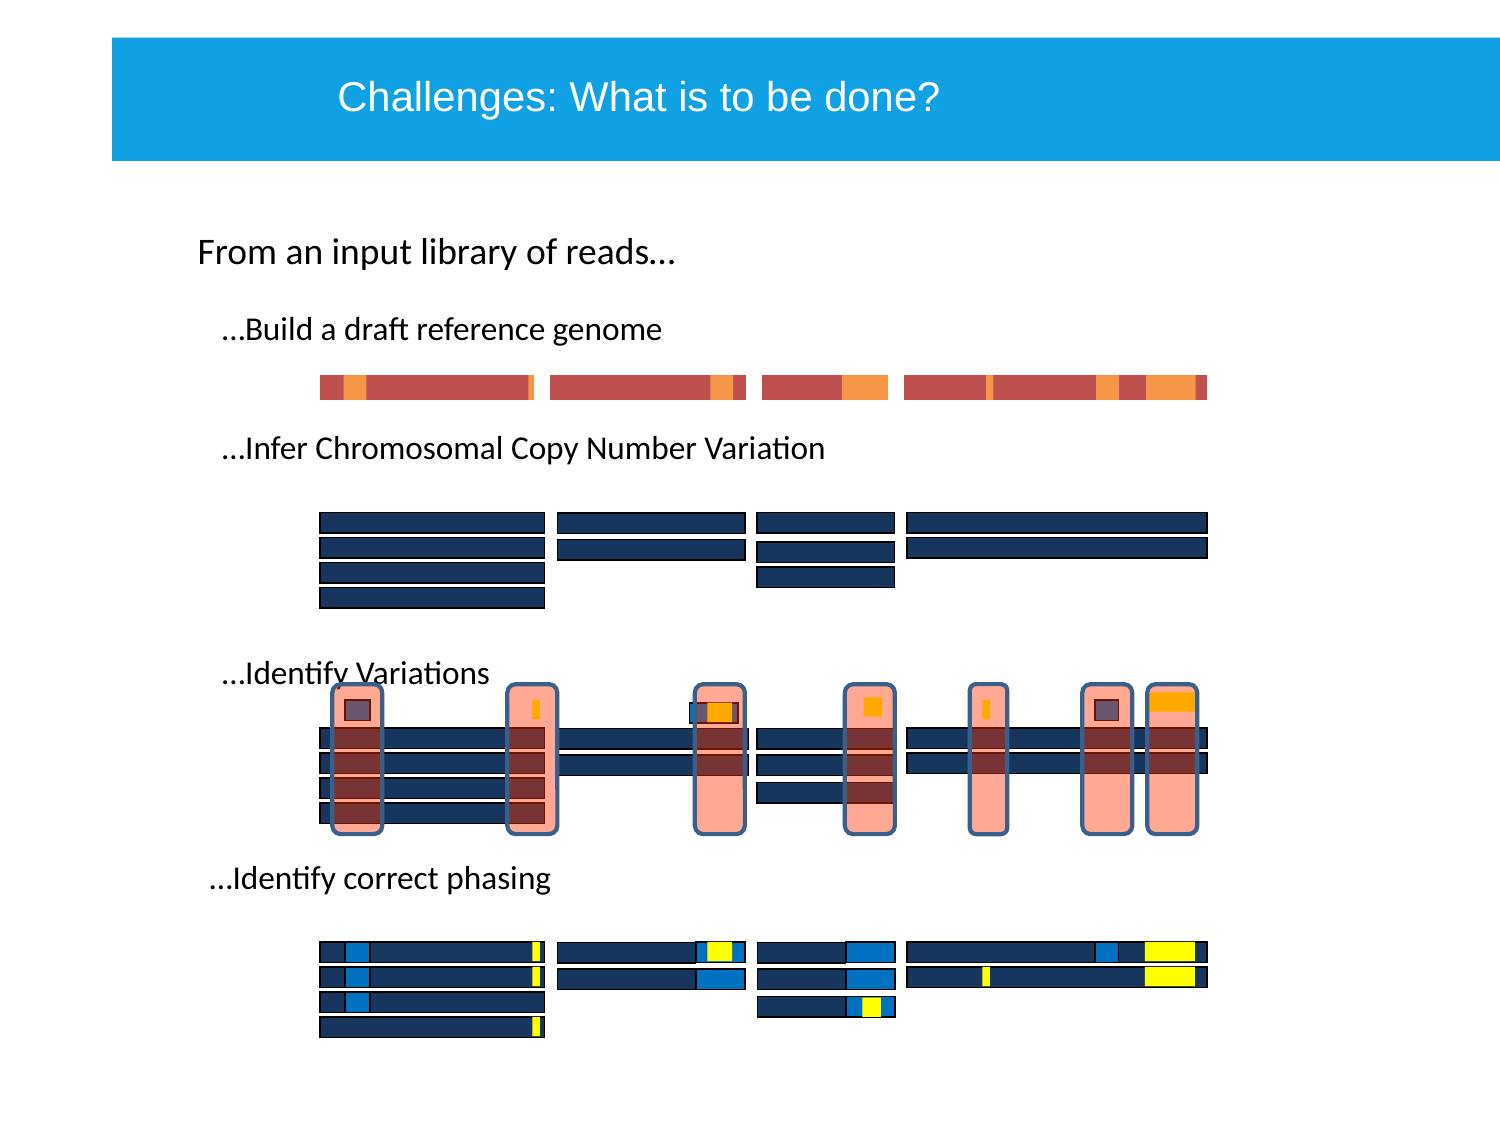

Challenges: What is to be done?

From an input library of reads…
…Build a draft reference genome

…Infer Chromosomal Copy Number Variation

…Identify Variations

…Identify correct phasing
Name
Function